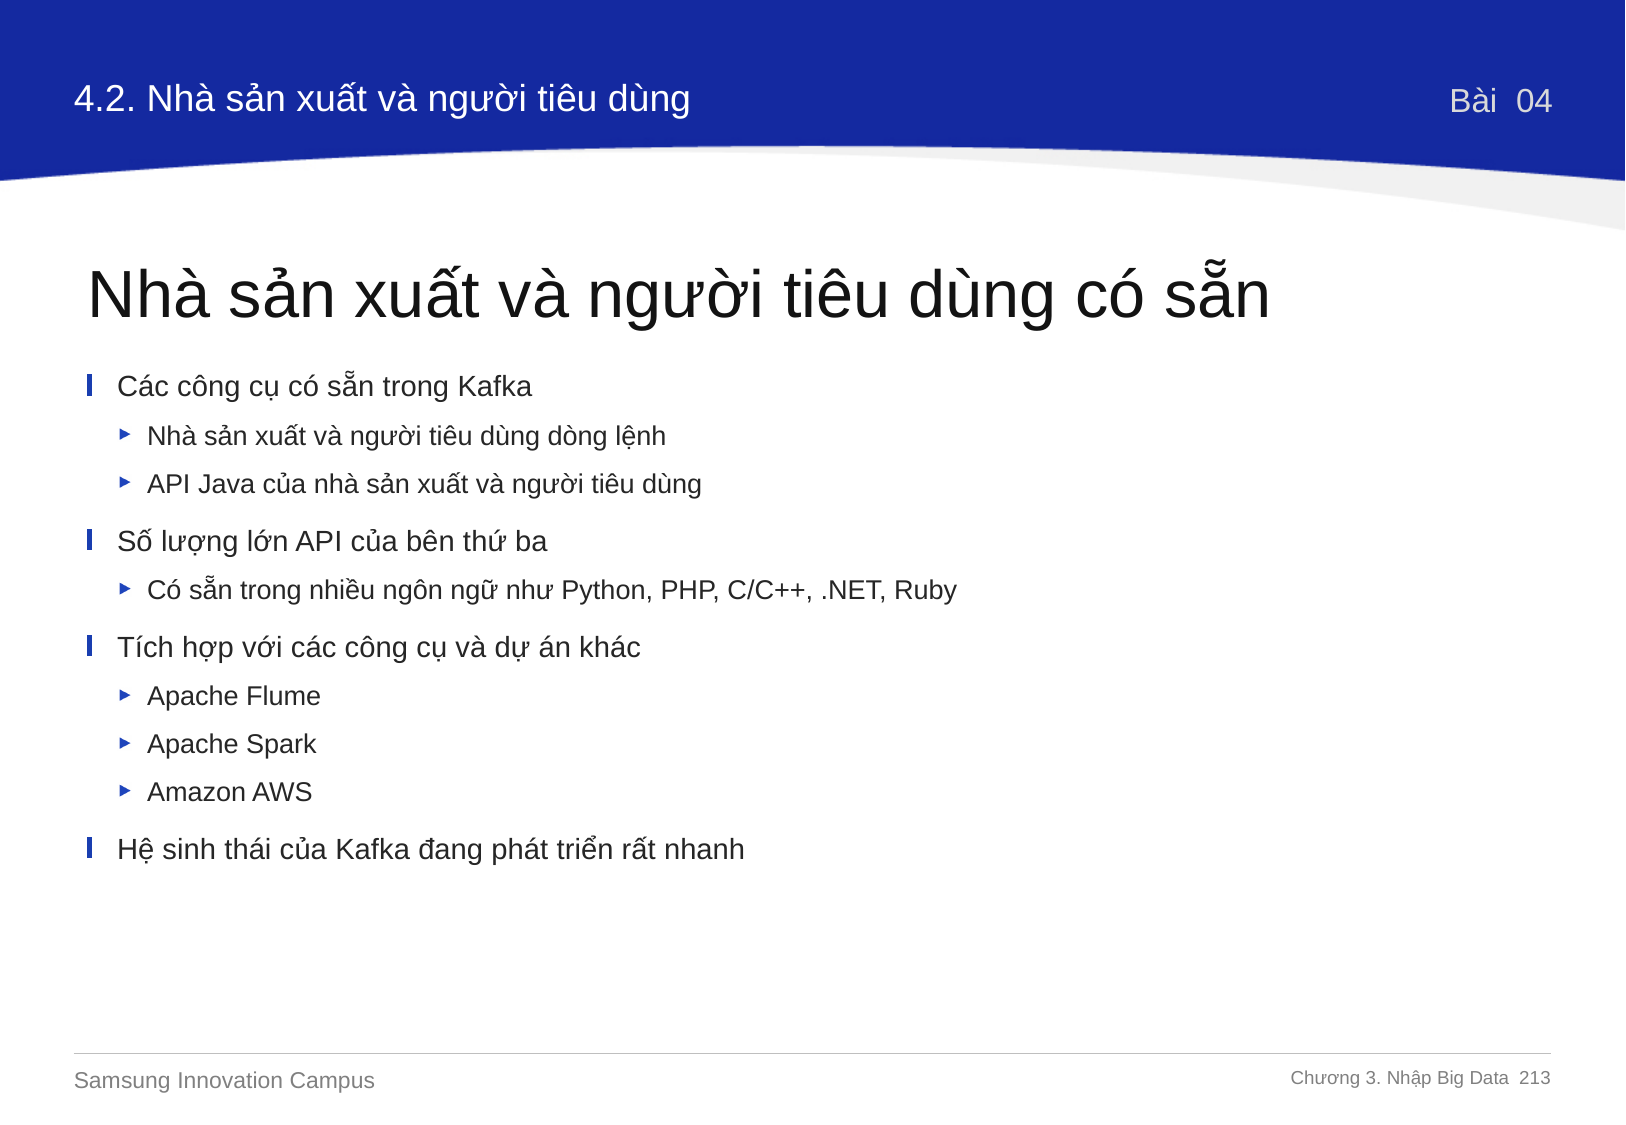

4.2. Nhà sản xuất và người tiêu dùng
Bài  04
Nhà sản xuất và người tiêu dùng có sẵn
Các công cụ có sẵn trong Kafka
Nhà sản xuất và người tiêu dùng dòng lệnh
API Java của nhà sản xuất và người tiêu dùng
Số lượng lớn API của bên thứ ba
Có sẵn trong nhiều ngôn ngữ như Python, PHP, C/C++, .NET, Ruby
Tích hợp với các công cụ và dự án khác
Apache Flume
Apache Spark
Amazon AWS
Hệ sinh thái của Kafka đang phát triển rất nhanh